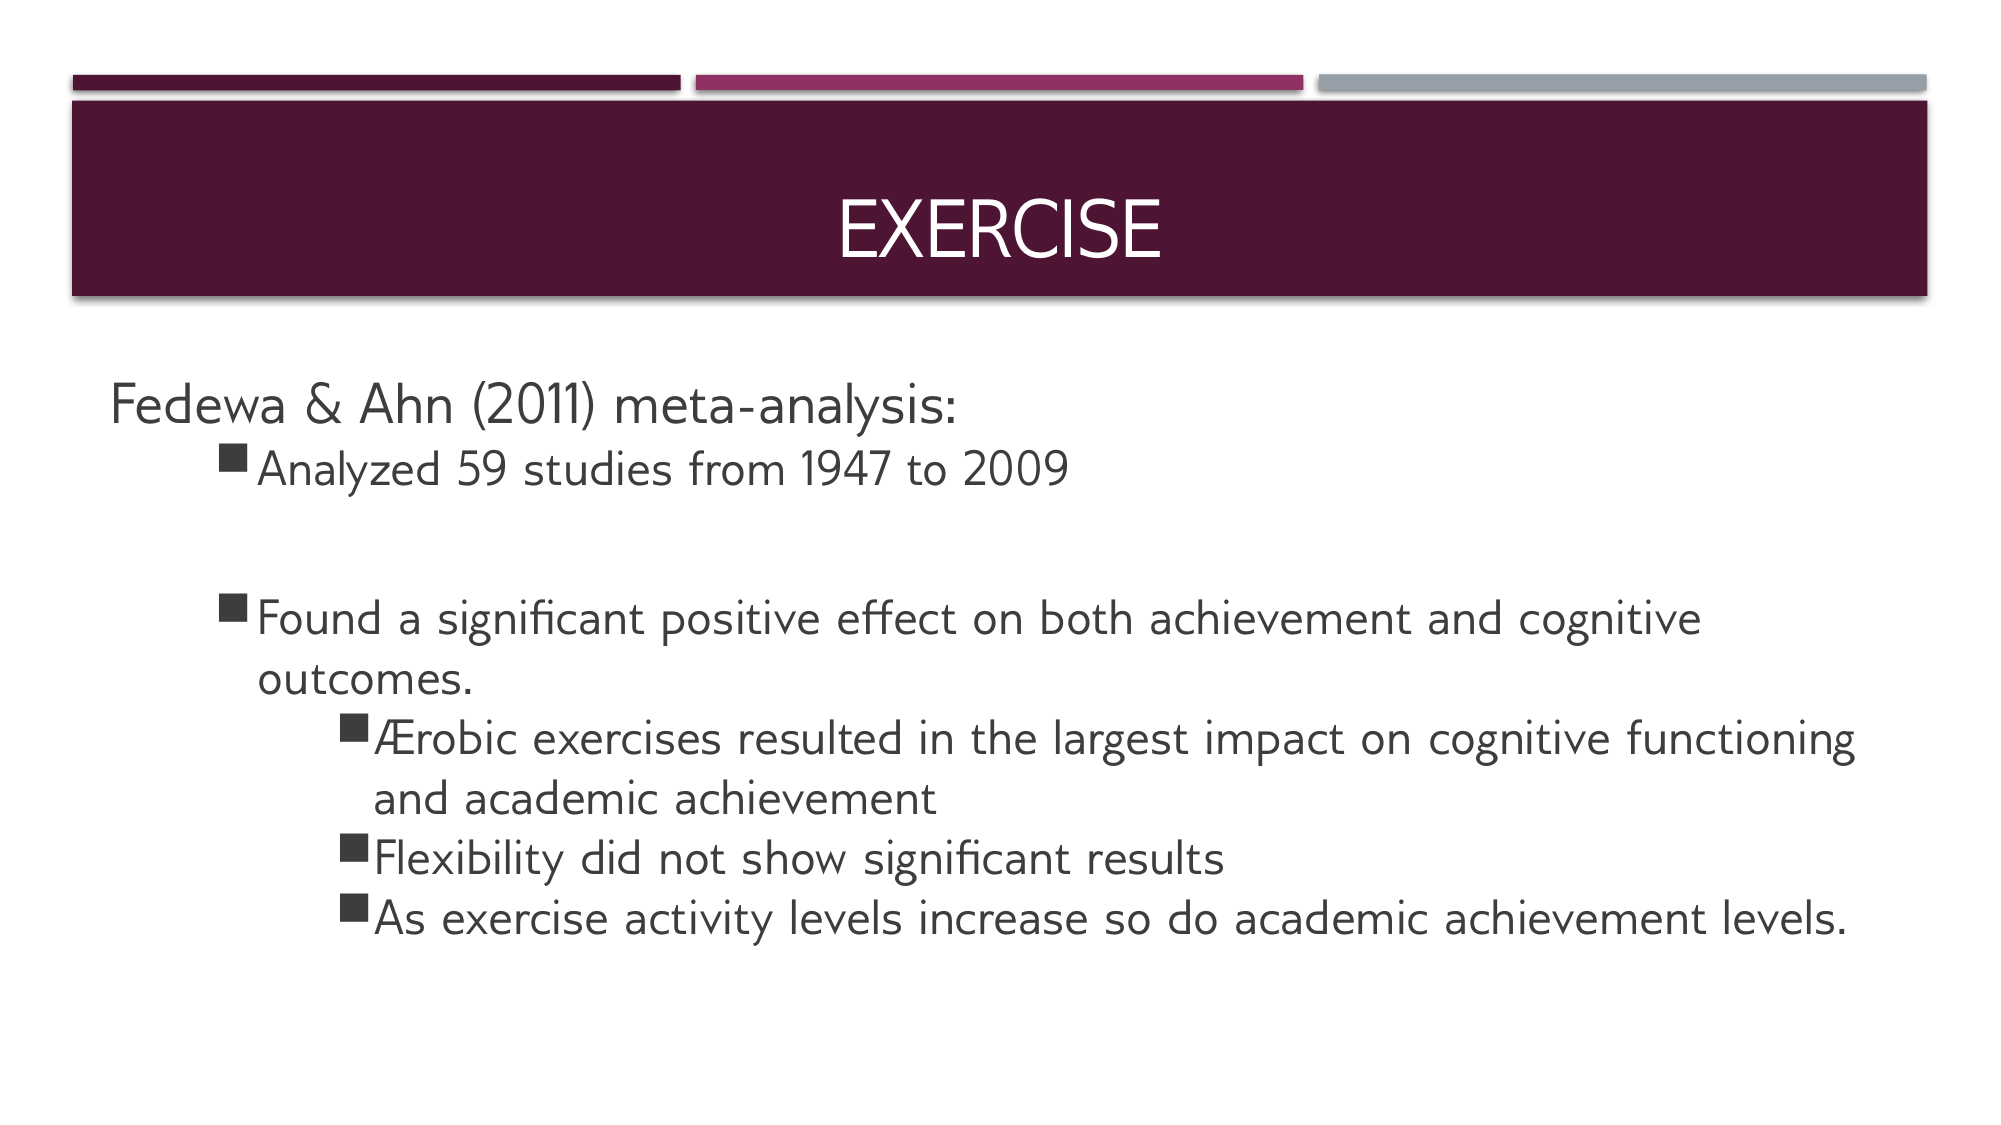

# Exercise
Fedewa & Ahn (2011) meta-analysis:
Analyzed 59 studies from 1947 to 2009

Found a significant positive effect on both achievement and cognitive outcomes.
Aerobic exercises resulted in the largest impact on cognitive functioning and academic achievement
Flexibility did not show significant results
As exercise activity levels increase so do academic achievement levels.